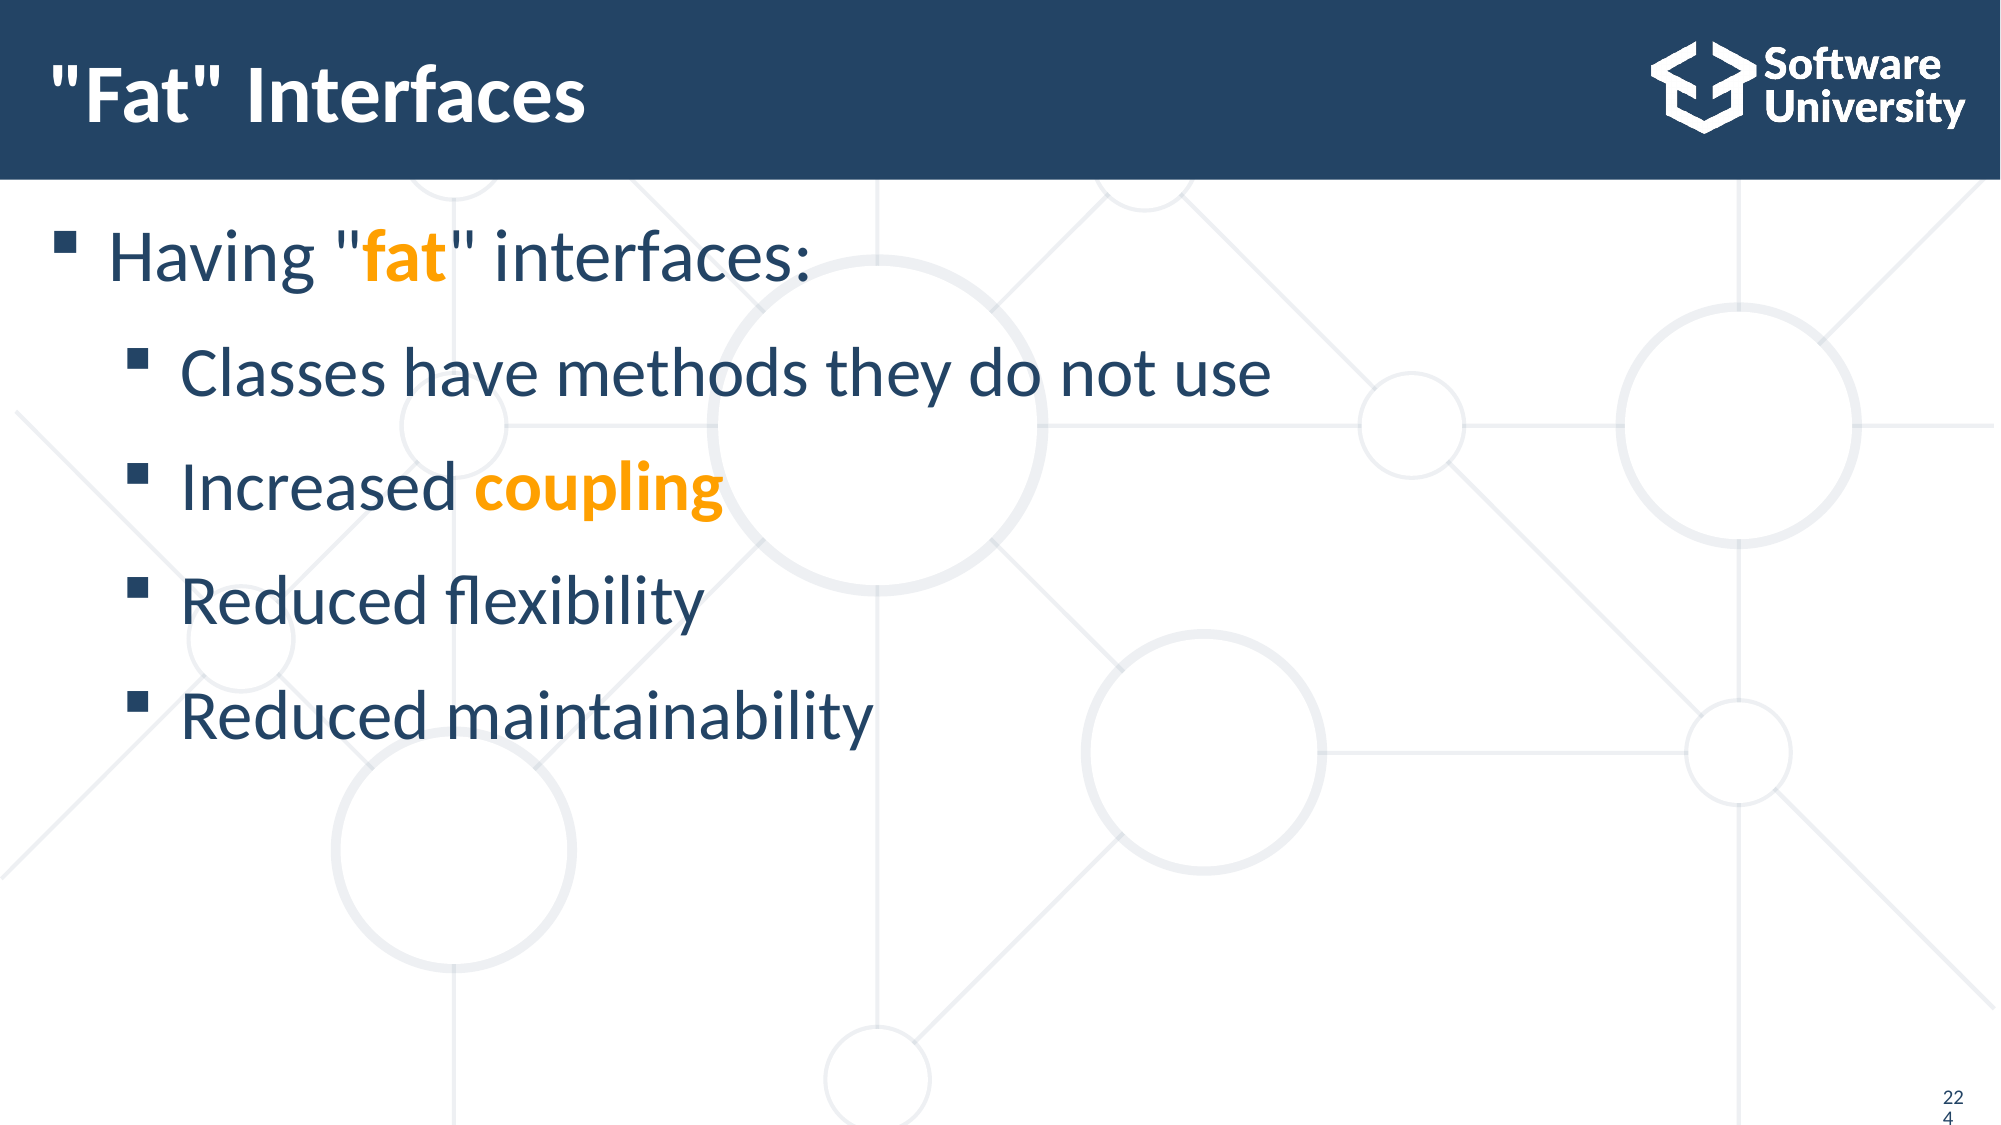

# "Fat" Interfaces
Having "fat" interfaces:
Classes have methods they do not use
Increased coupling
Reduced flexibility
Reduced maintainability
224